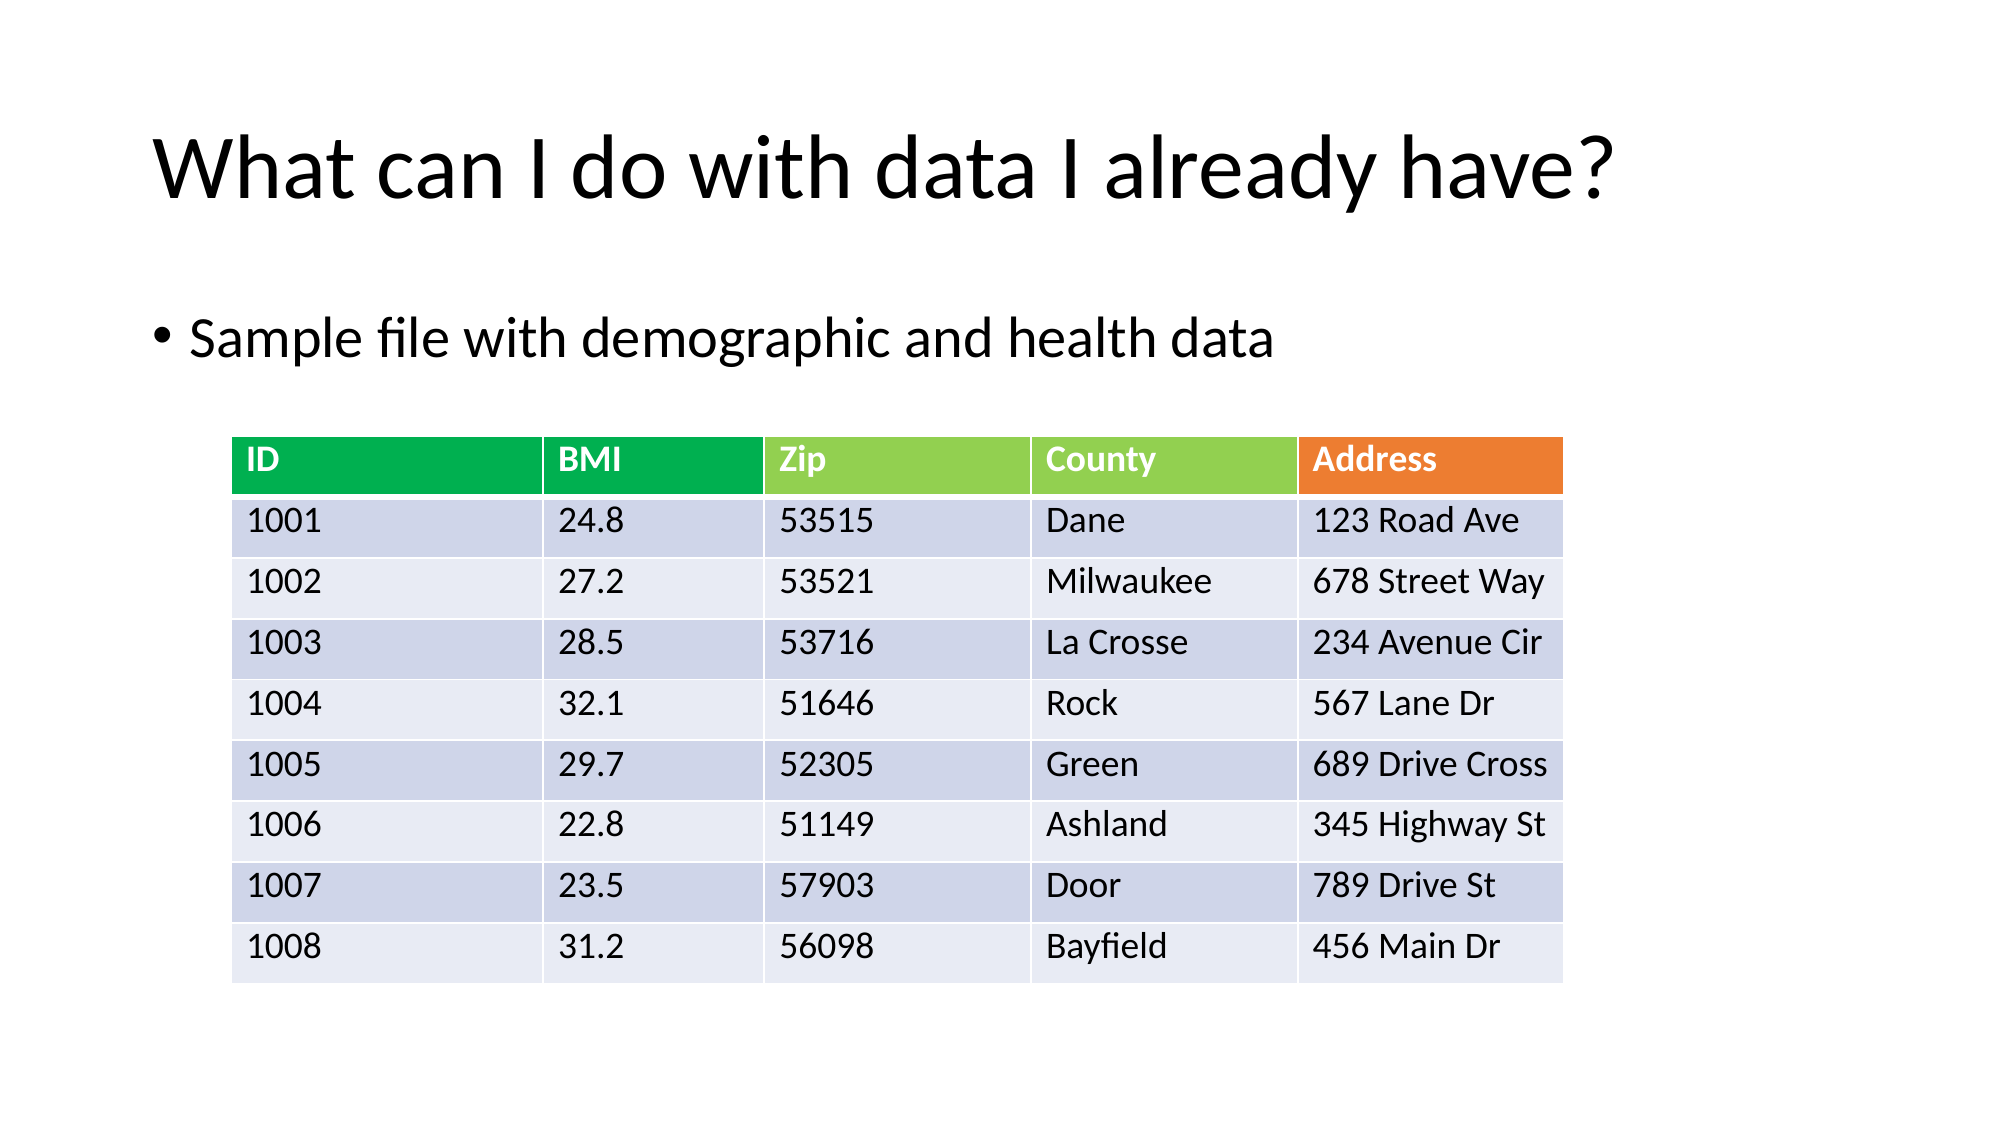

# What can I do with data I already have?
Sample file with demographic and health data

| ID | BMI | Zip | County | Address |
| --- | --- | --- | --- | --- |
| 1001 | 24.8 | 53515 | Dane | 123 Road Ave |
| 1002 | 27.2 | 53521 | Milwaukee | 678 Street Way |
| 1003 | 28.5 | 53716 | La Crosse | 234 Avenue Cir |
| 1004 | 32.1 | 51646 | Rock | 567 Lane Dr |
| 1005 | 29.7 | 52305 | Green | 689 Drive Cross |
| 1006 | 22.8 | 51149 | Ashland | 345 Highway St |
| 1007 | 23.5 | 57903 | Door | 789 Drive St |
| 1008 | 31.2 | 56098 | Bayfield | 456 Main Dr |